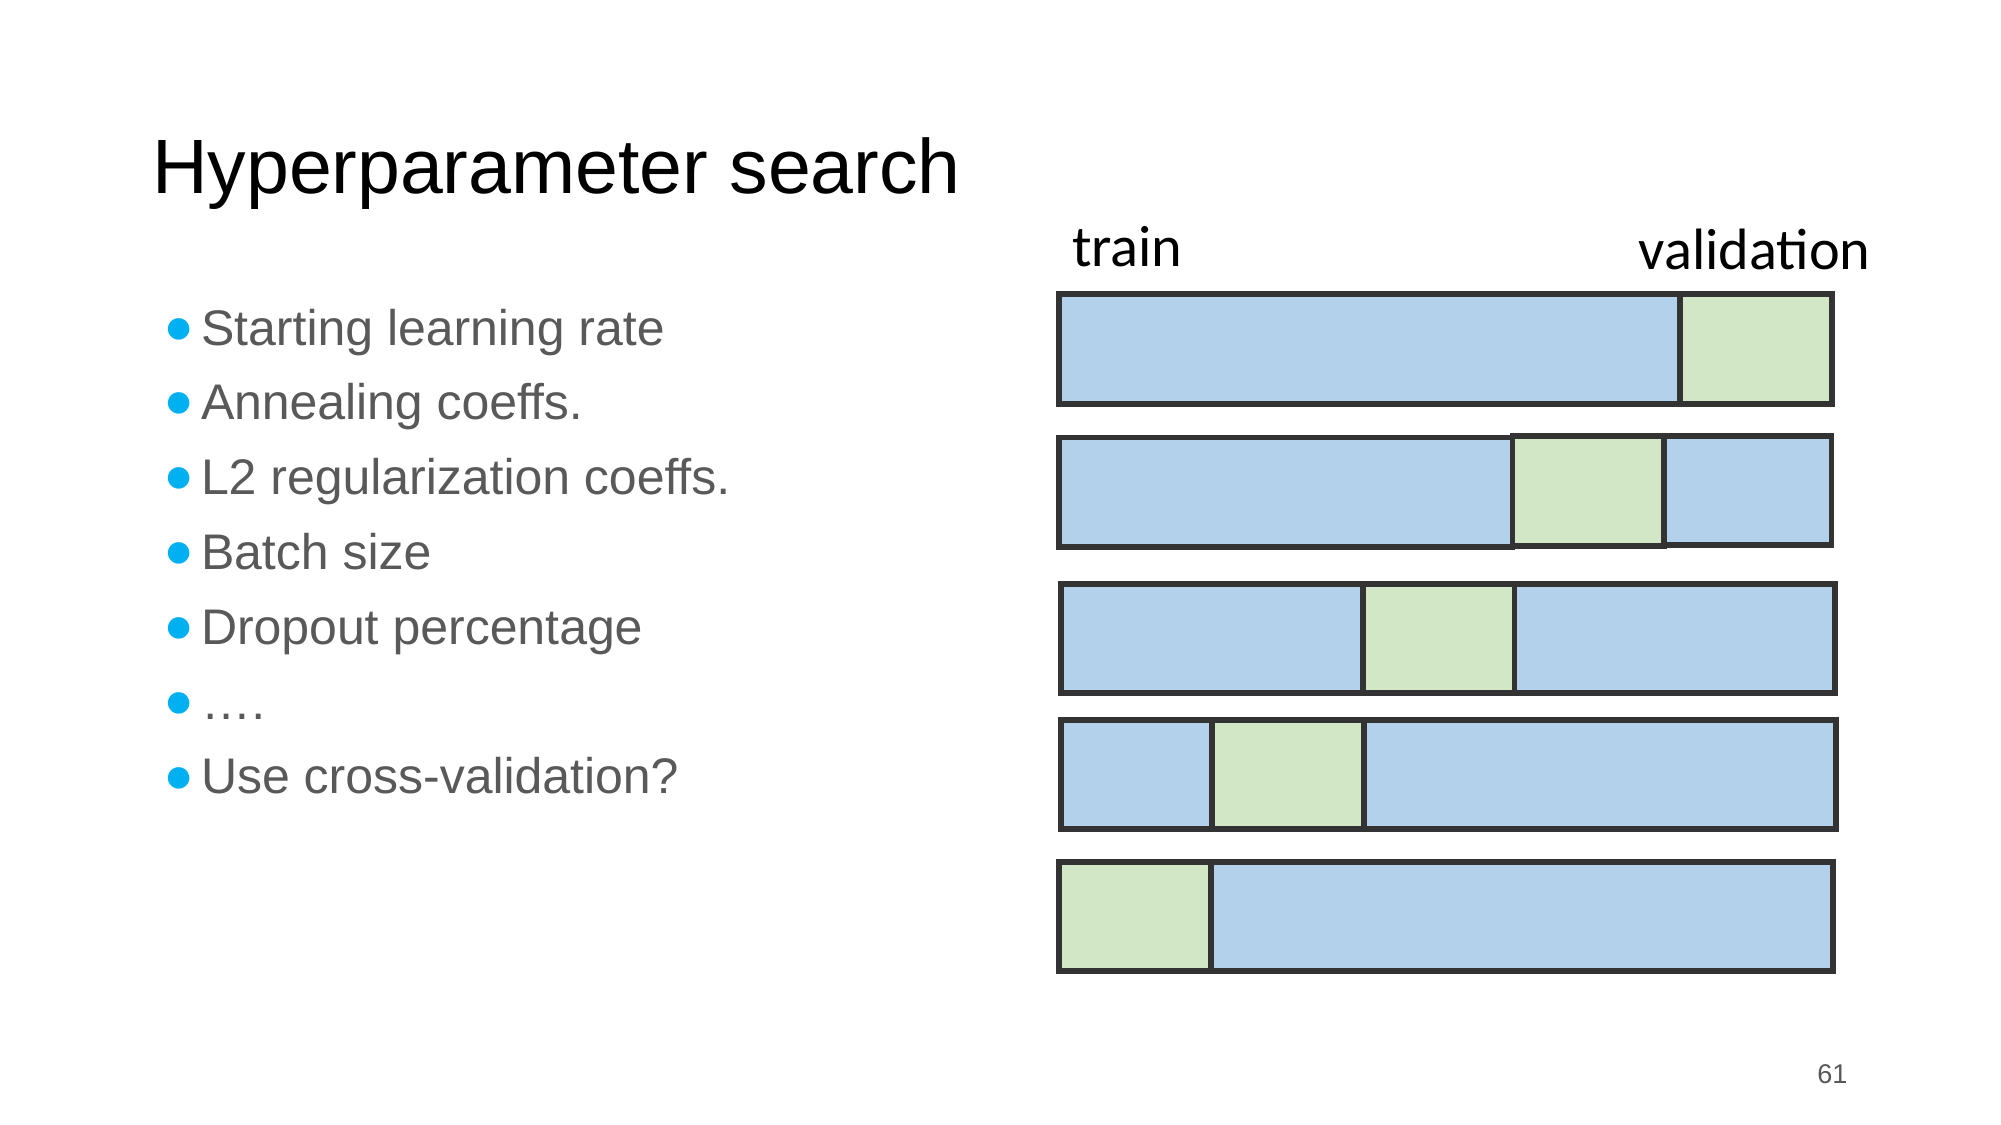

# Hyperparameter search
train
validation
Starting learning rate
Annealing coeffs.
L2 regularization coeffs.
Batch size
Dropout percentage
….
Use cross-validation?

61